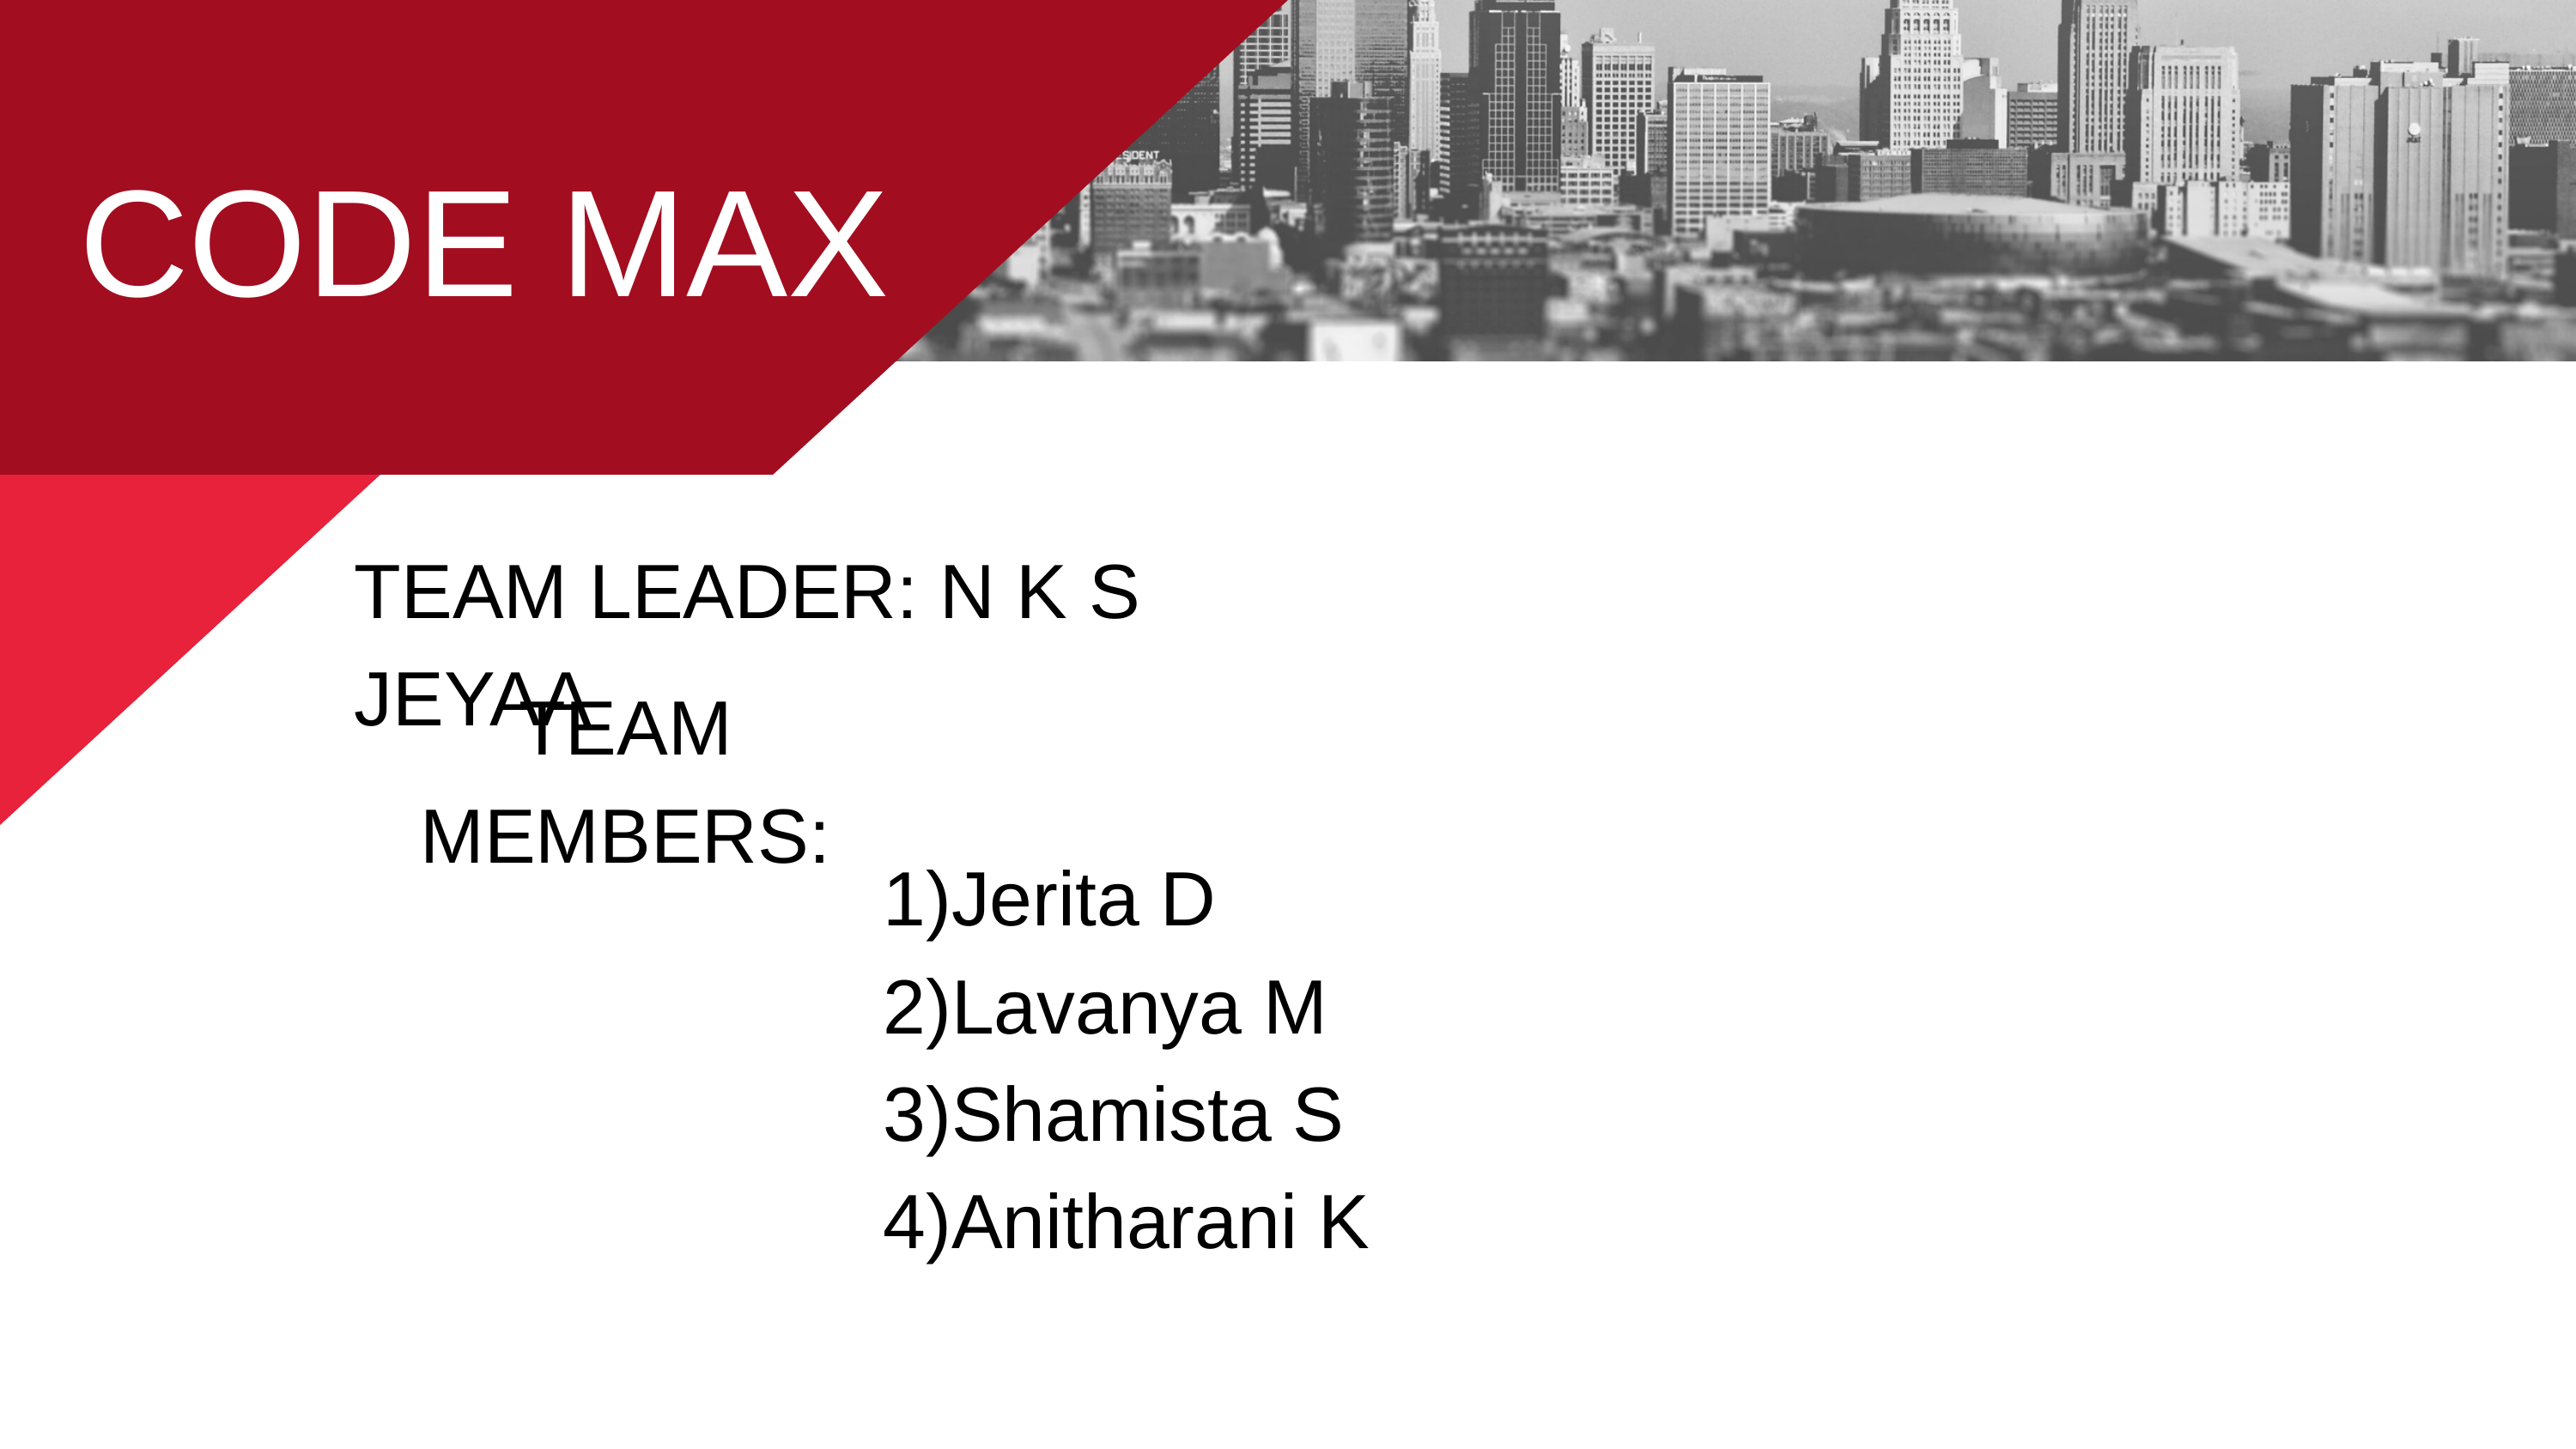

CODE MAX

TEAM LEADER: N K S JEYAA
TEAM MEMBERS:
1)Jerita D
2)Lavanya M
3)Shamista S
4)Anitharani K